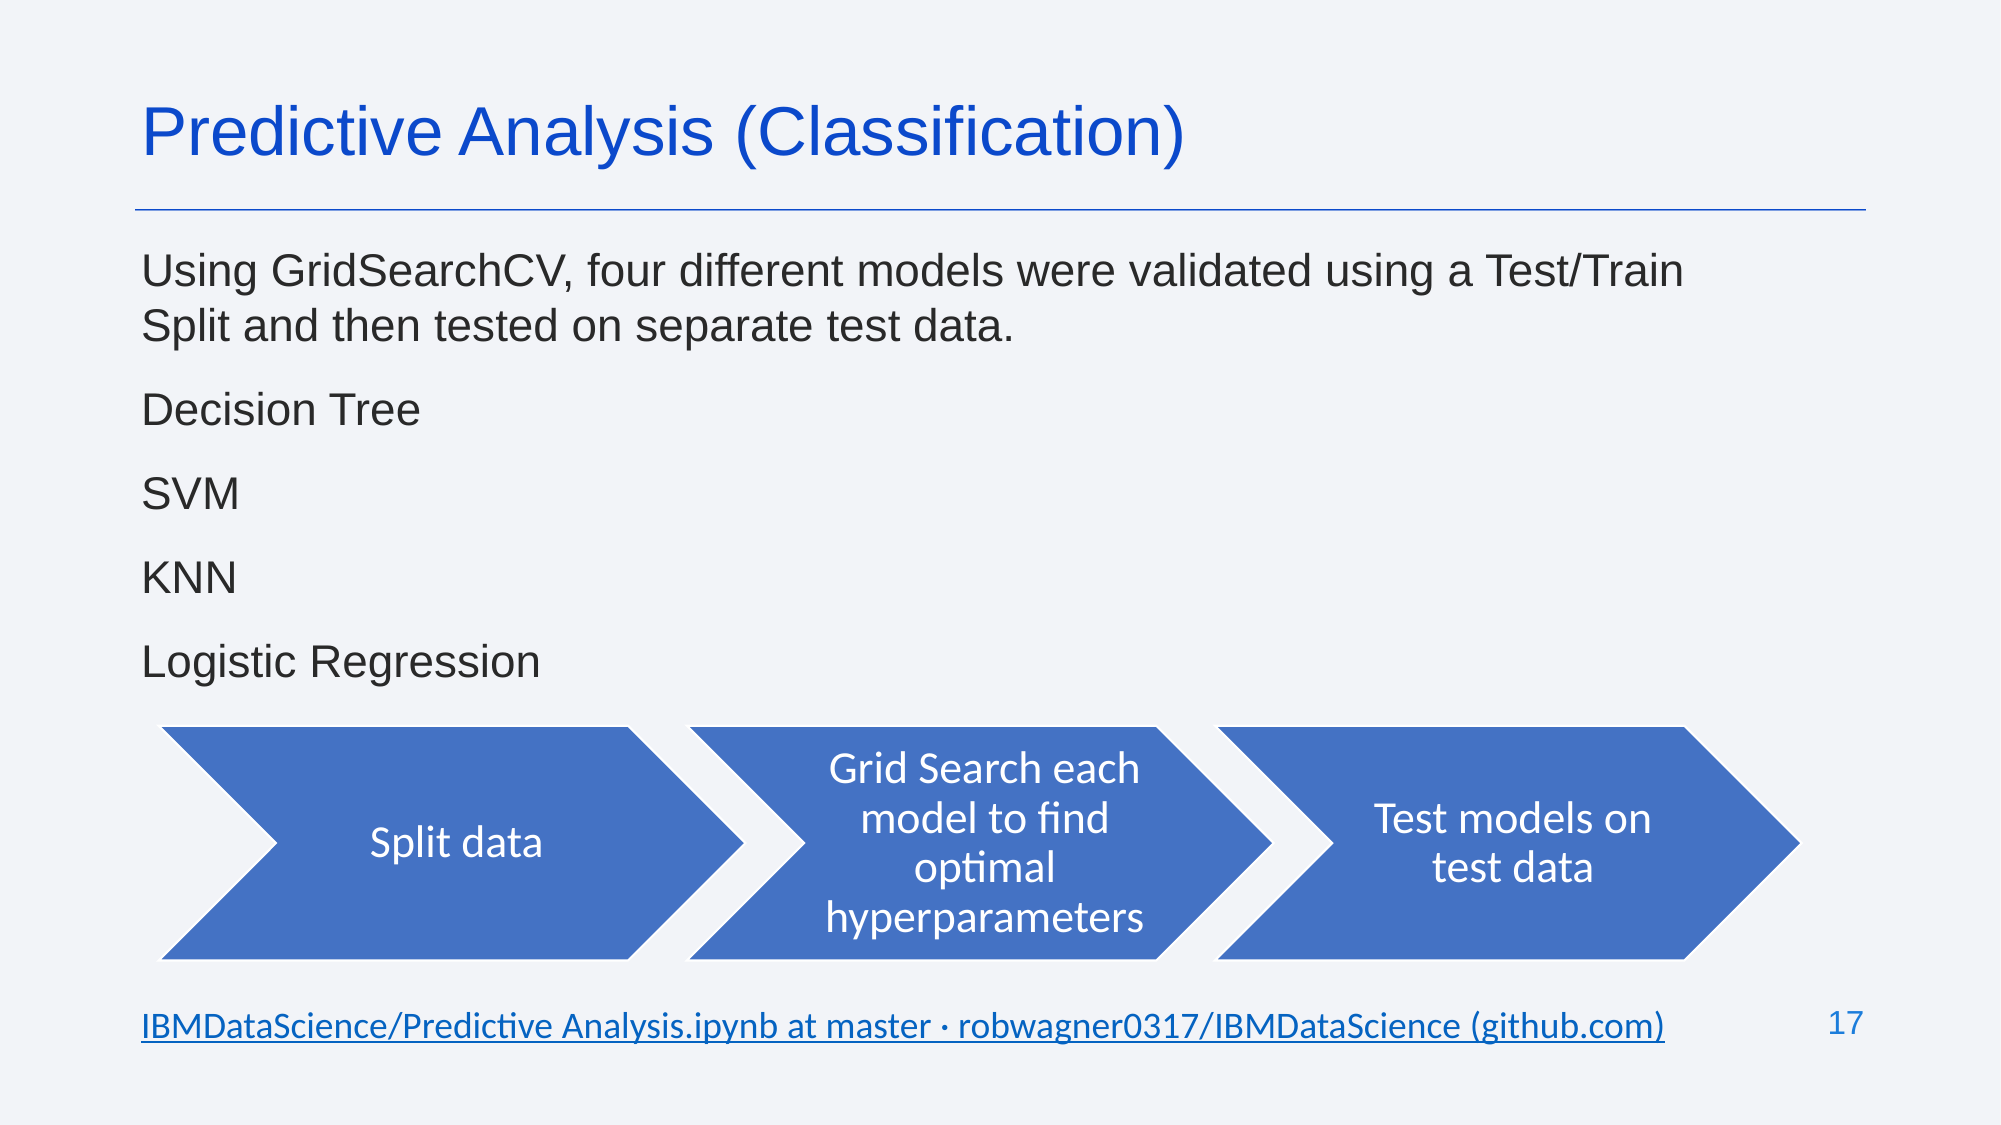

Predictive Analysis (Classification)
Using GridSearchCV, four different models were validated using a Test/Train Split and then tested on separate test data.
Decision Tree
SVM
KNN
Logistic Regression

Split data
Grid Search each model to find optimal hyperparameters
Test models on test data
17
IBMDataScience/Predictive Analysis.ipynb at master · robwagner0317/IBMDataScience (github.com)